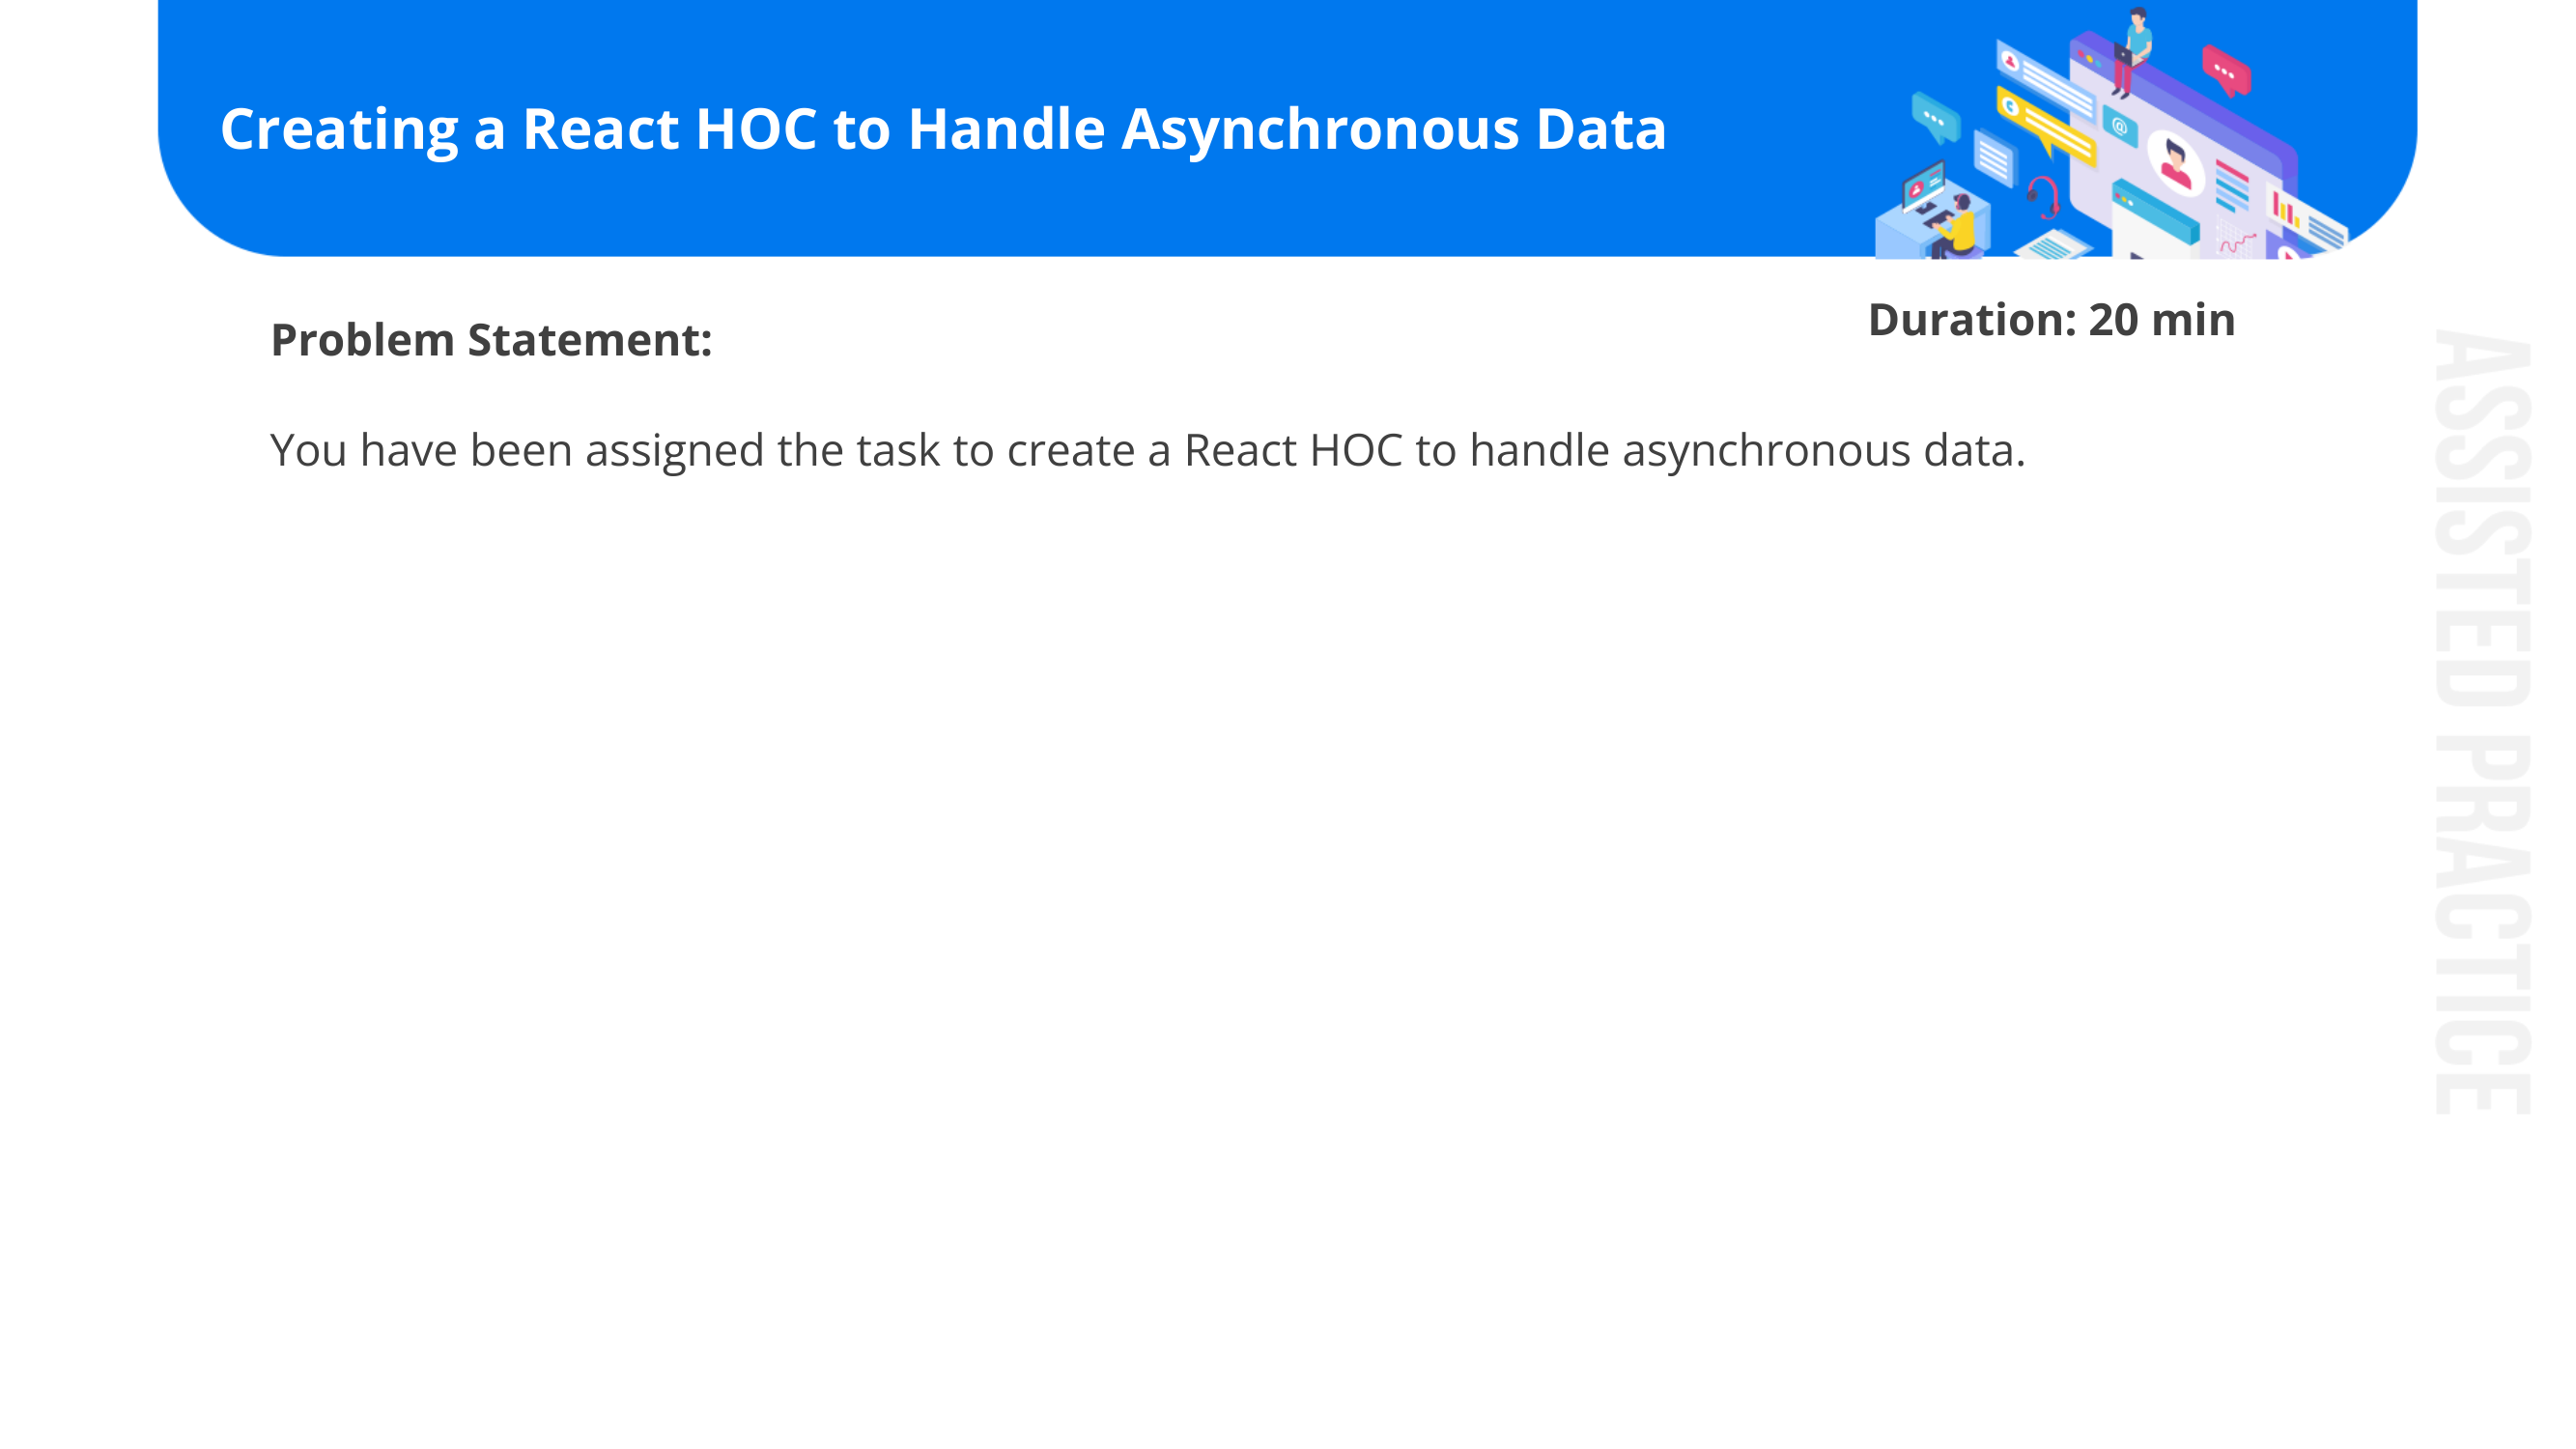

# Creating a React HOC to Handle Asynchronous Data
Duration: 20 min
Problem Statement:​
​
You have been assigned the task to create a React HOC to handle asynchronous data.